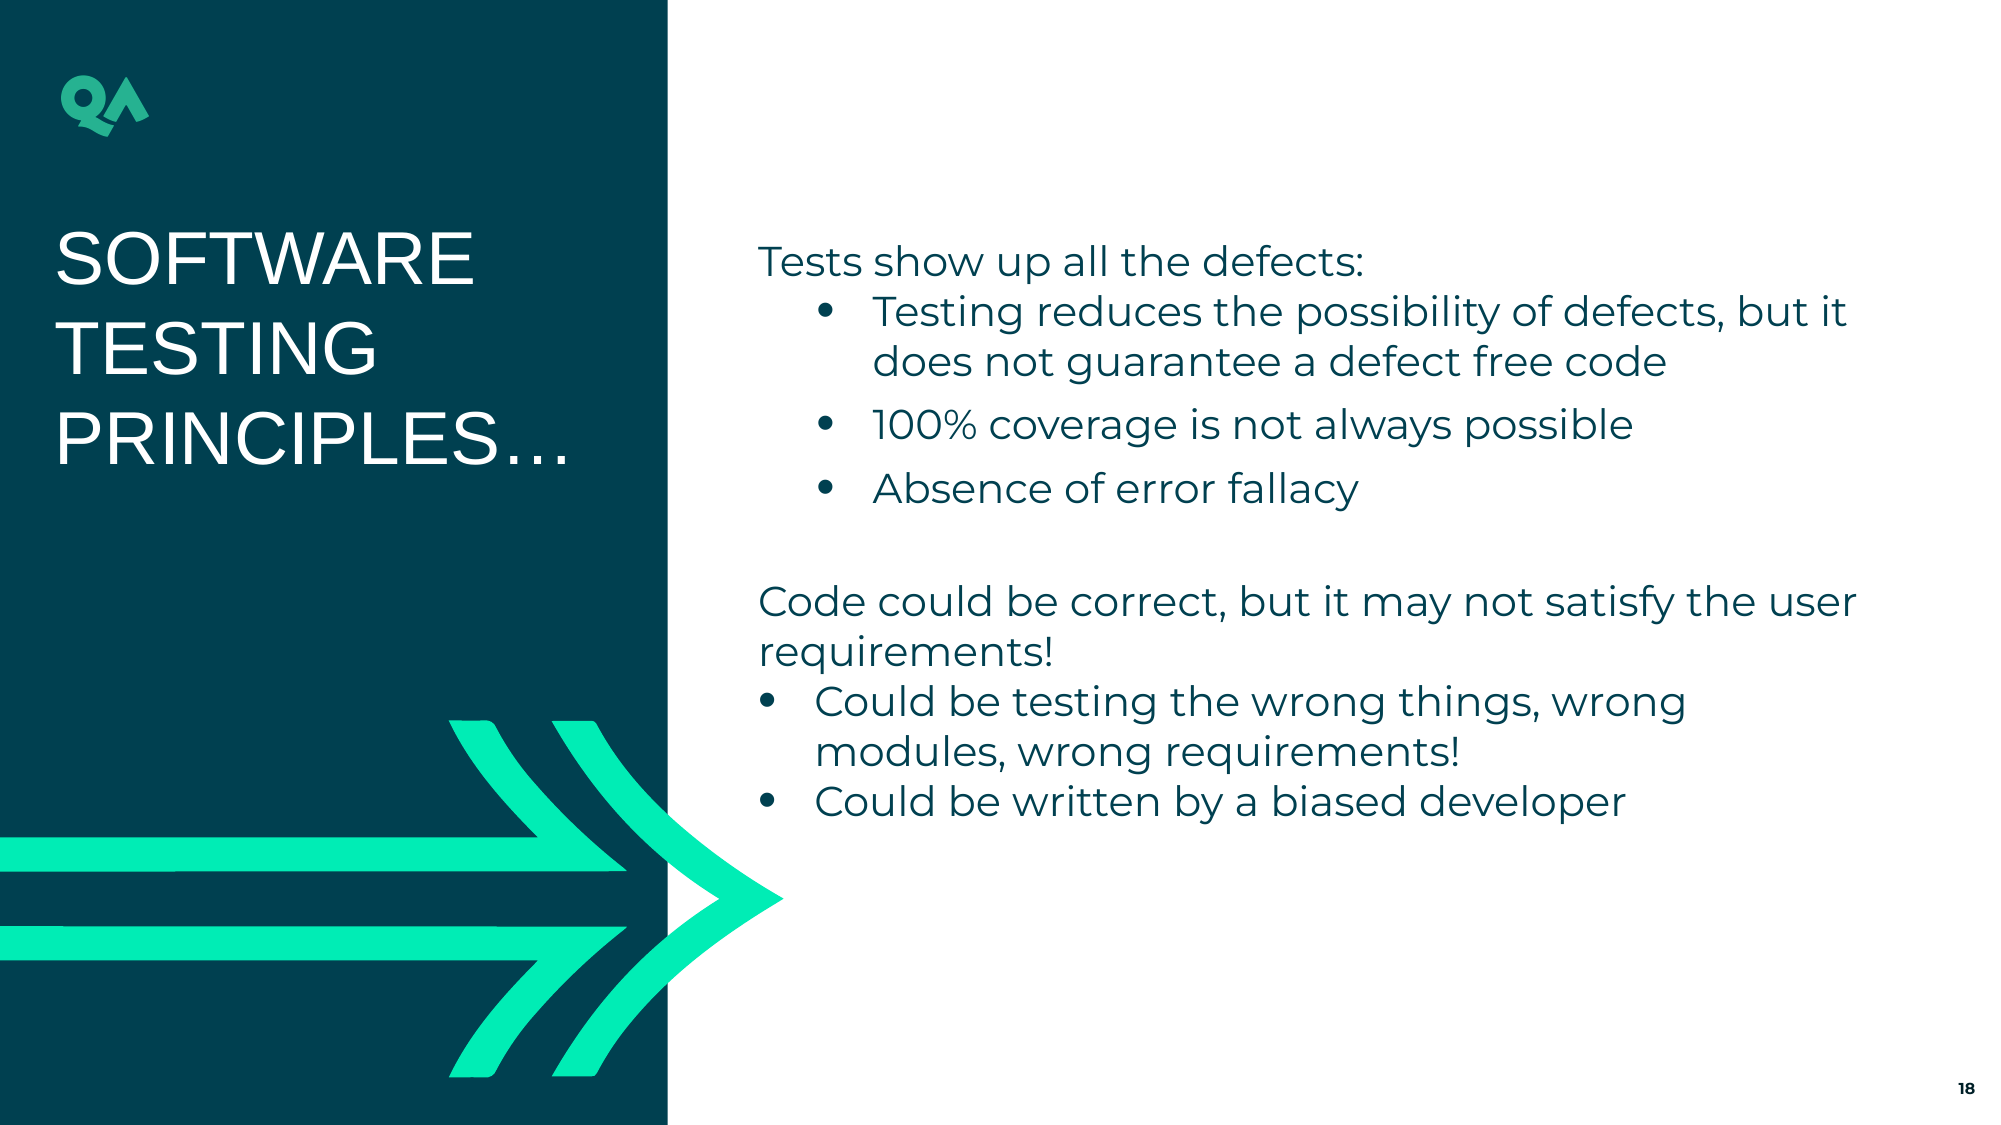

SOFTWARE TESTING PRINCIPLES…
Tests show up all the defects:
Testing reduces the possibility of defects, but it does not guarantee a defect free code
100% coverage is not always possible
Absence of error fallacy
Code could be correct, but it may not satisfy the user requirements!
Could be testing the wrong things, wrong modules, wrong requirements!
Could be written by a biased developer

18